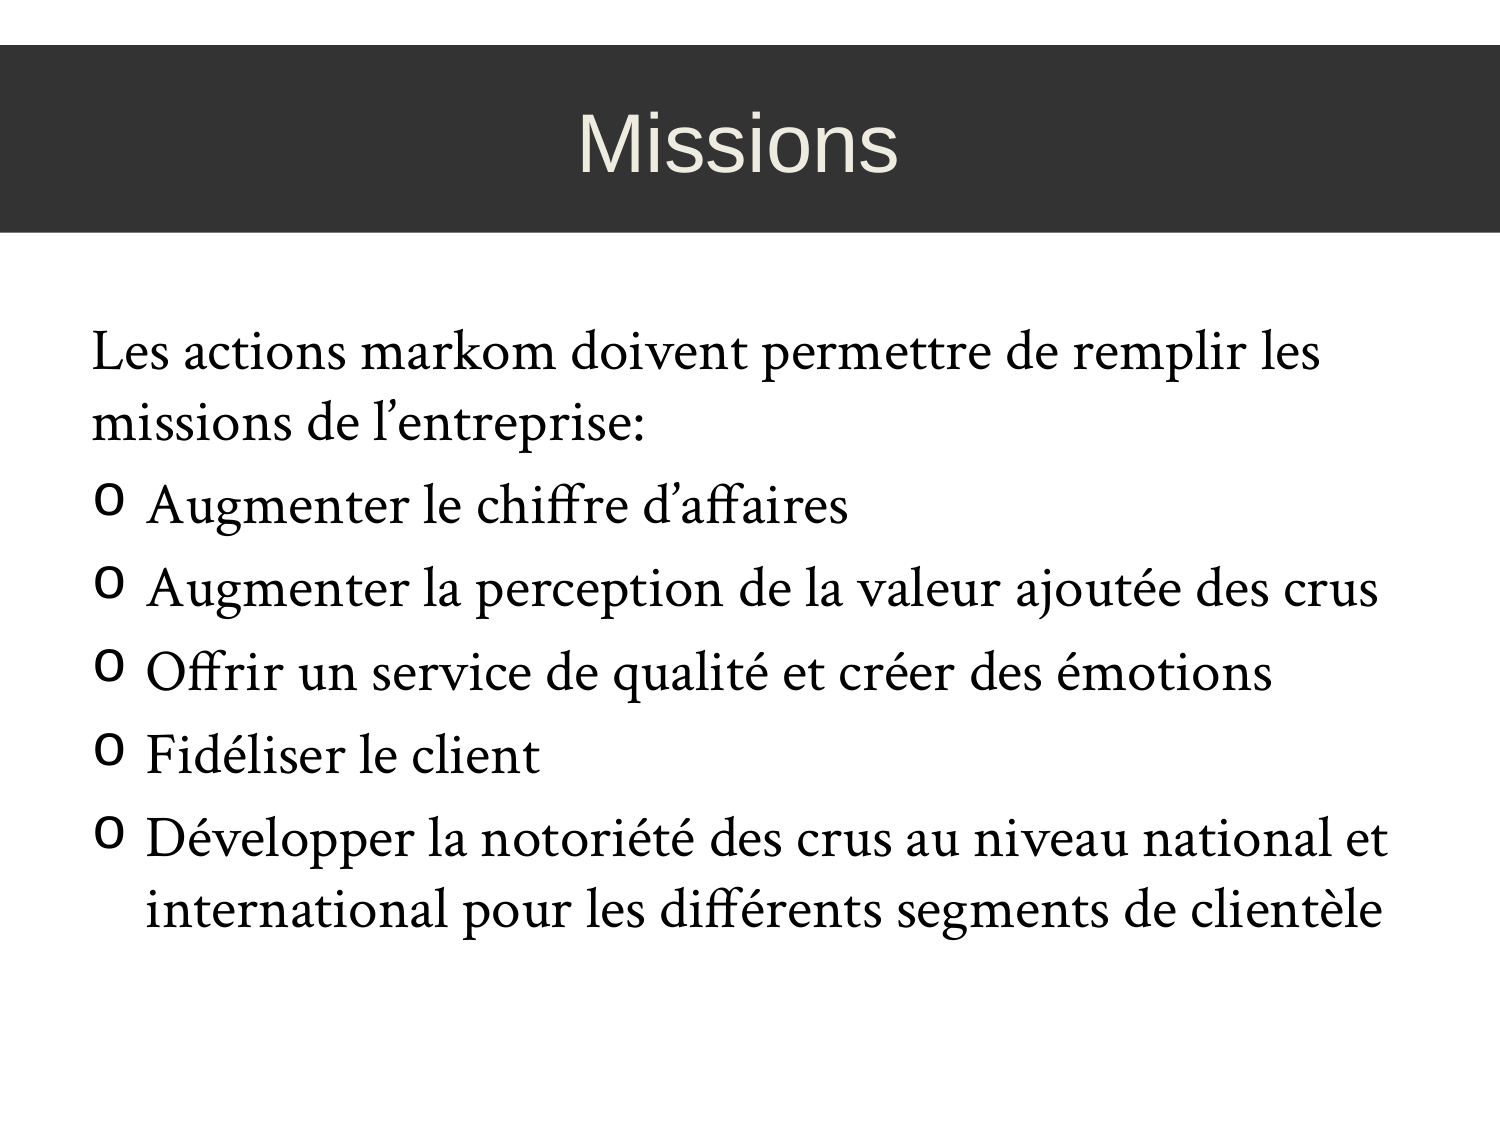

# Missions
Les actions markom doivent permettre de remplir les missions de l’entreprise:
Augmenter le chiffre d’affaires
Augmenter la perception de la valeur ajoutée des crus
Offrir un service de qualité et créer des émotions
Fidéliser le client
Développer la notoriété des crus au niveau national et international pour les différents segments de clientèle